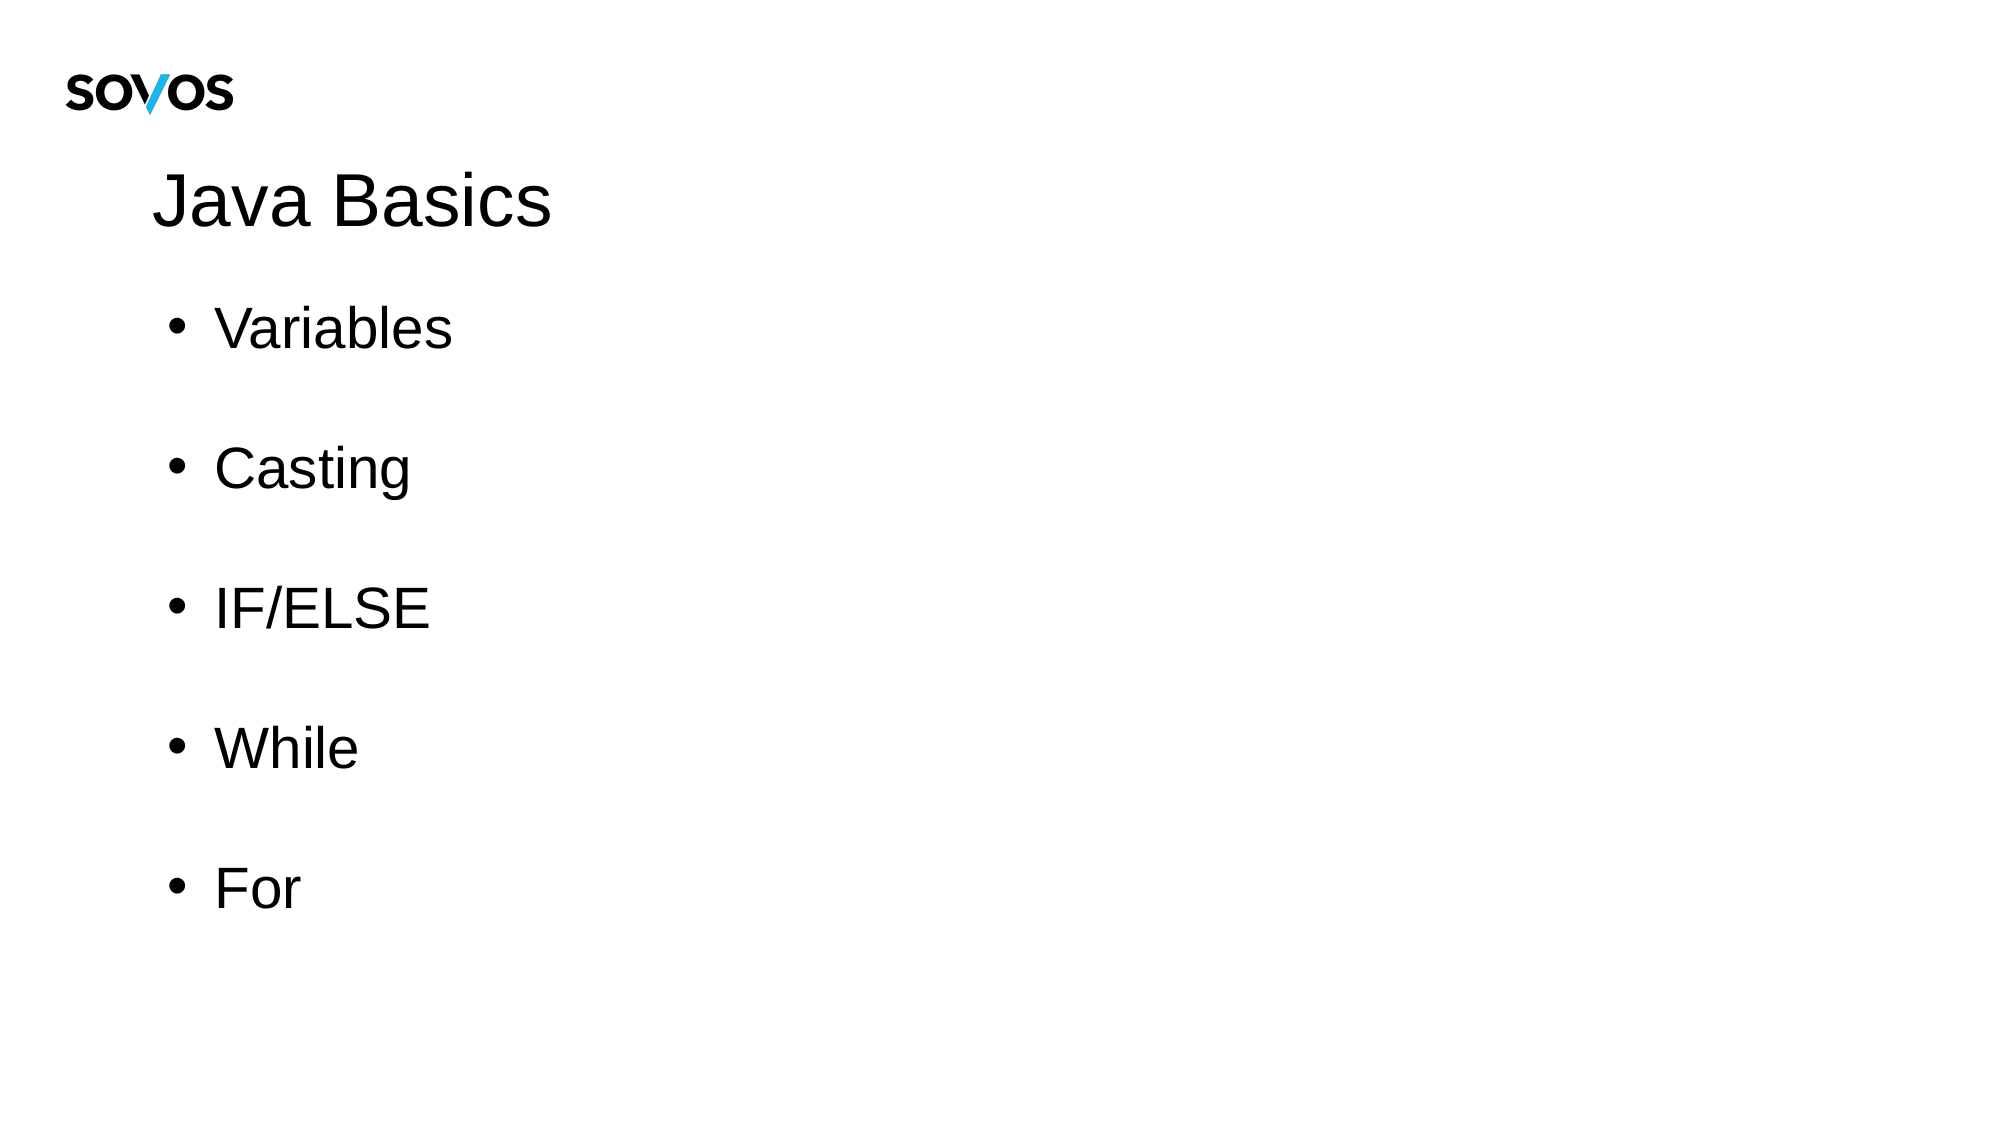

# Java Basics
Variables

Casting

IF/ELSE

While

For